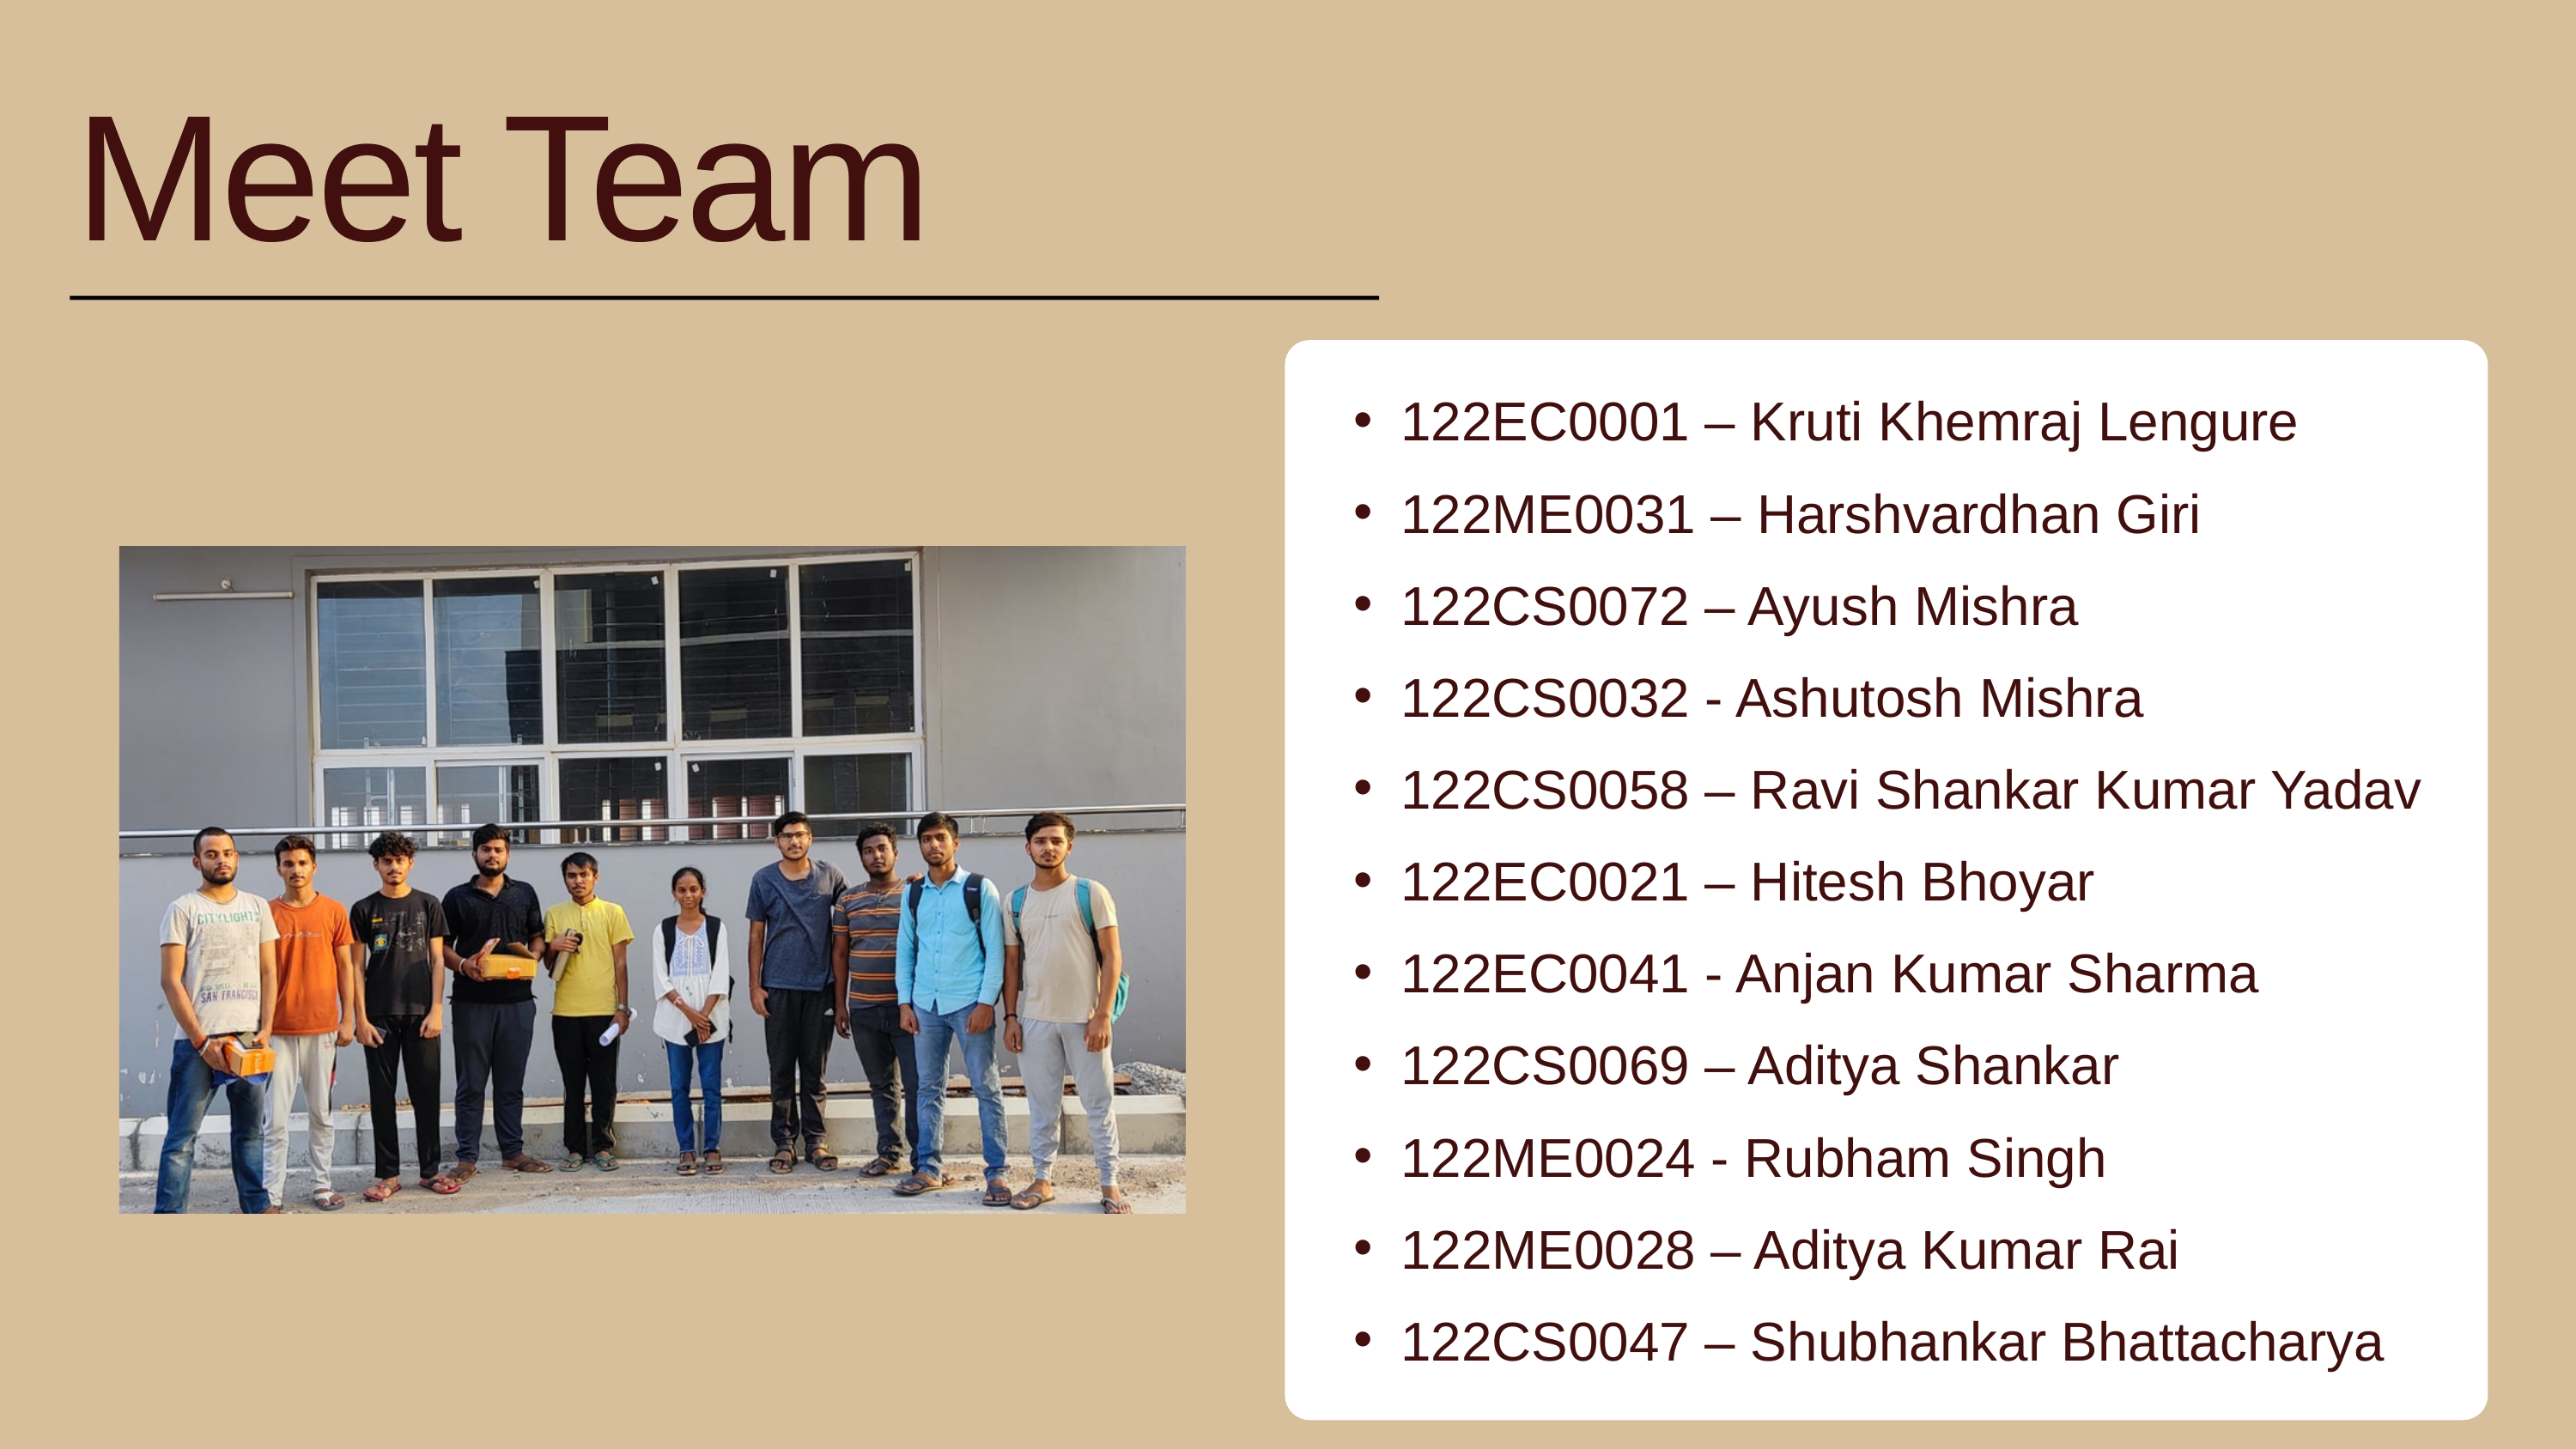

Meet Team

122EC0001 – Kruti Khemraj Lengure
122ME0031 – Harshvardhan Giri
122CS0072 – Ayush Mishra
122CS0032 - Ashutosh Mishra
122CS0058 – Ravi Shankar Kumar Yadav
122EC0021 – Hitesh Bhoyar
122EC0041 - Anjan Kumar Sharma
122CS0069 – Aditya Shankar
122ME0024 - Rubham Singh
122ME0028 – Aditya Kumar Rai
122CS0047 – Shubhankar Bhattacharya